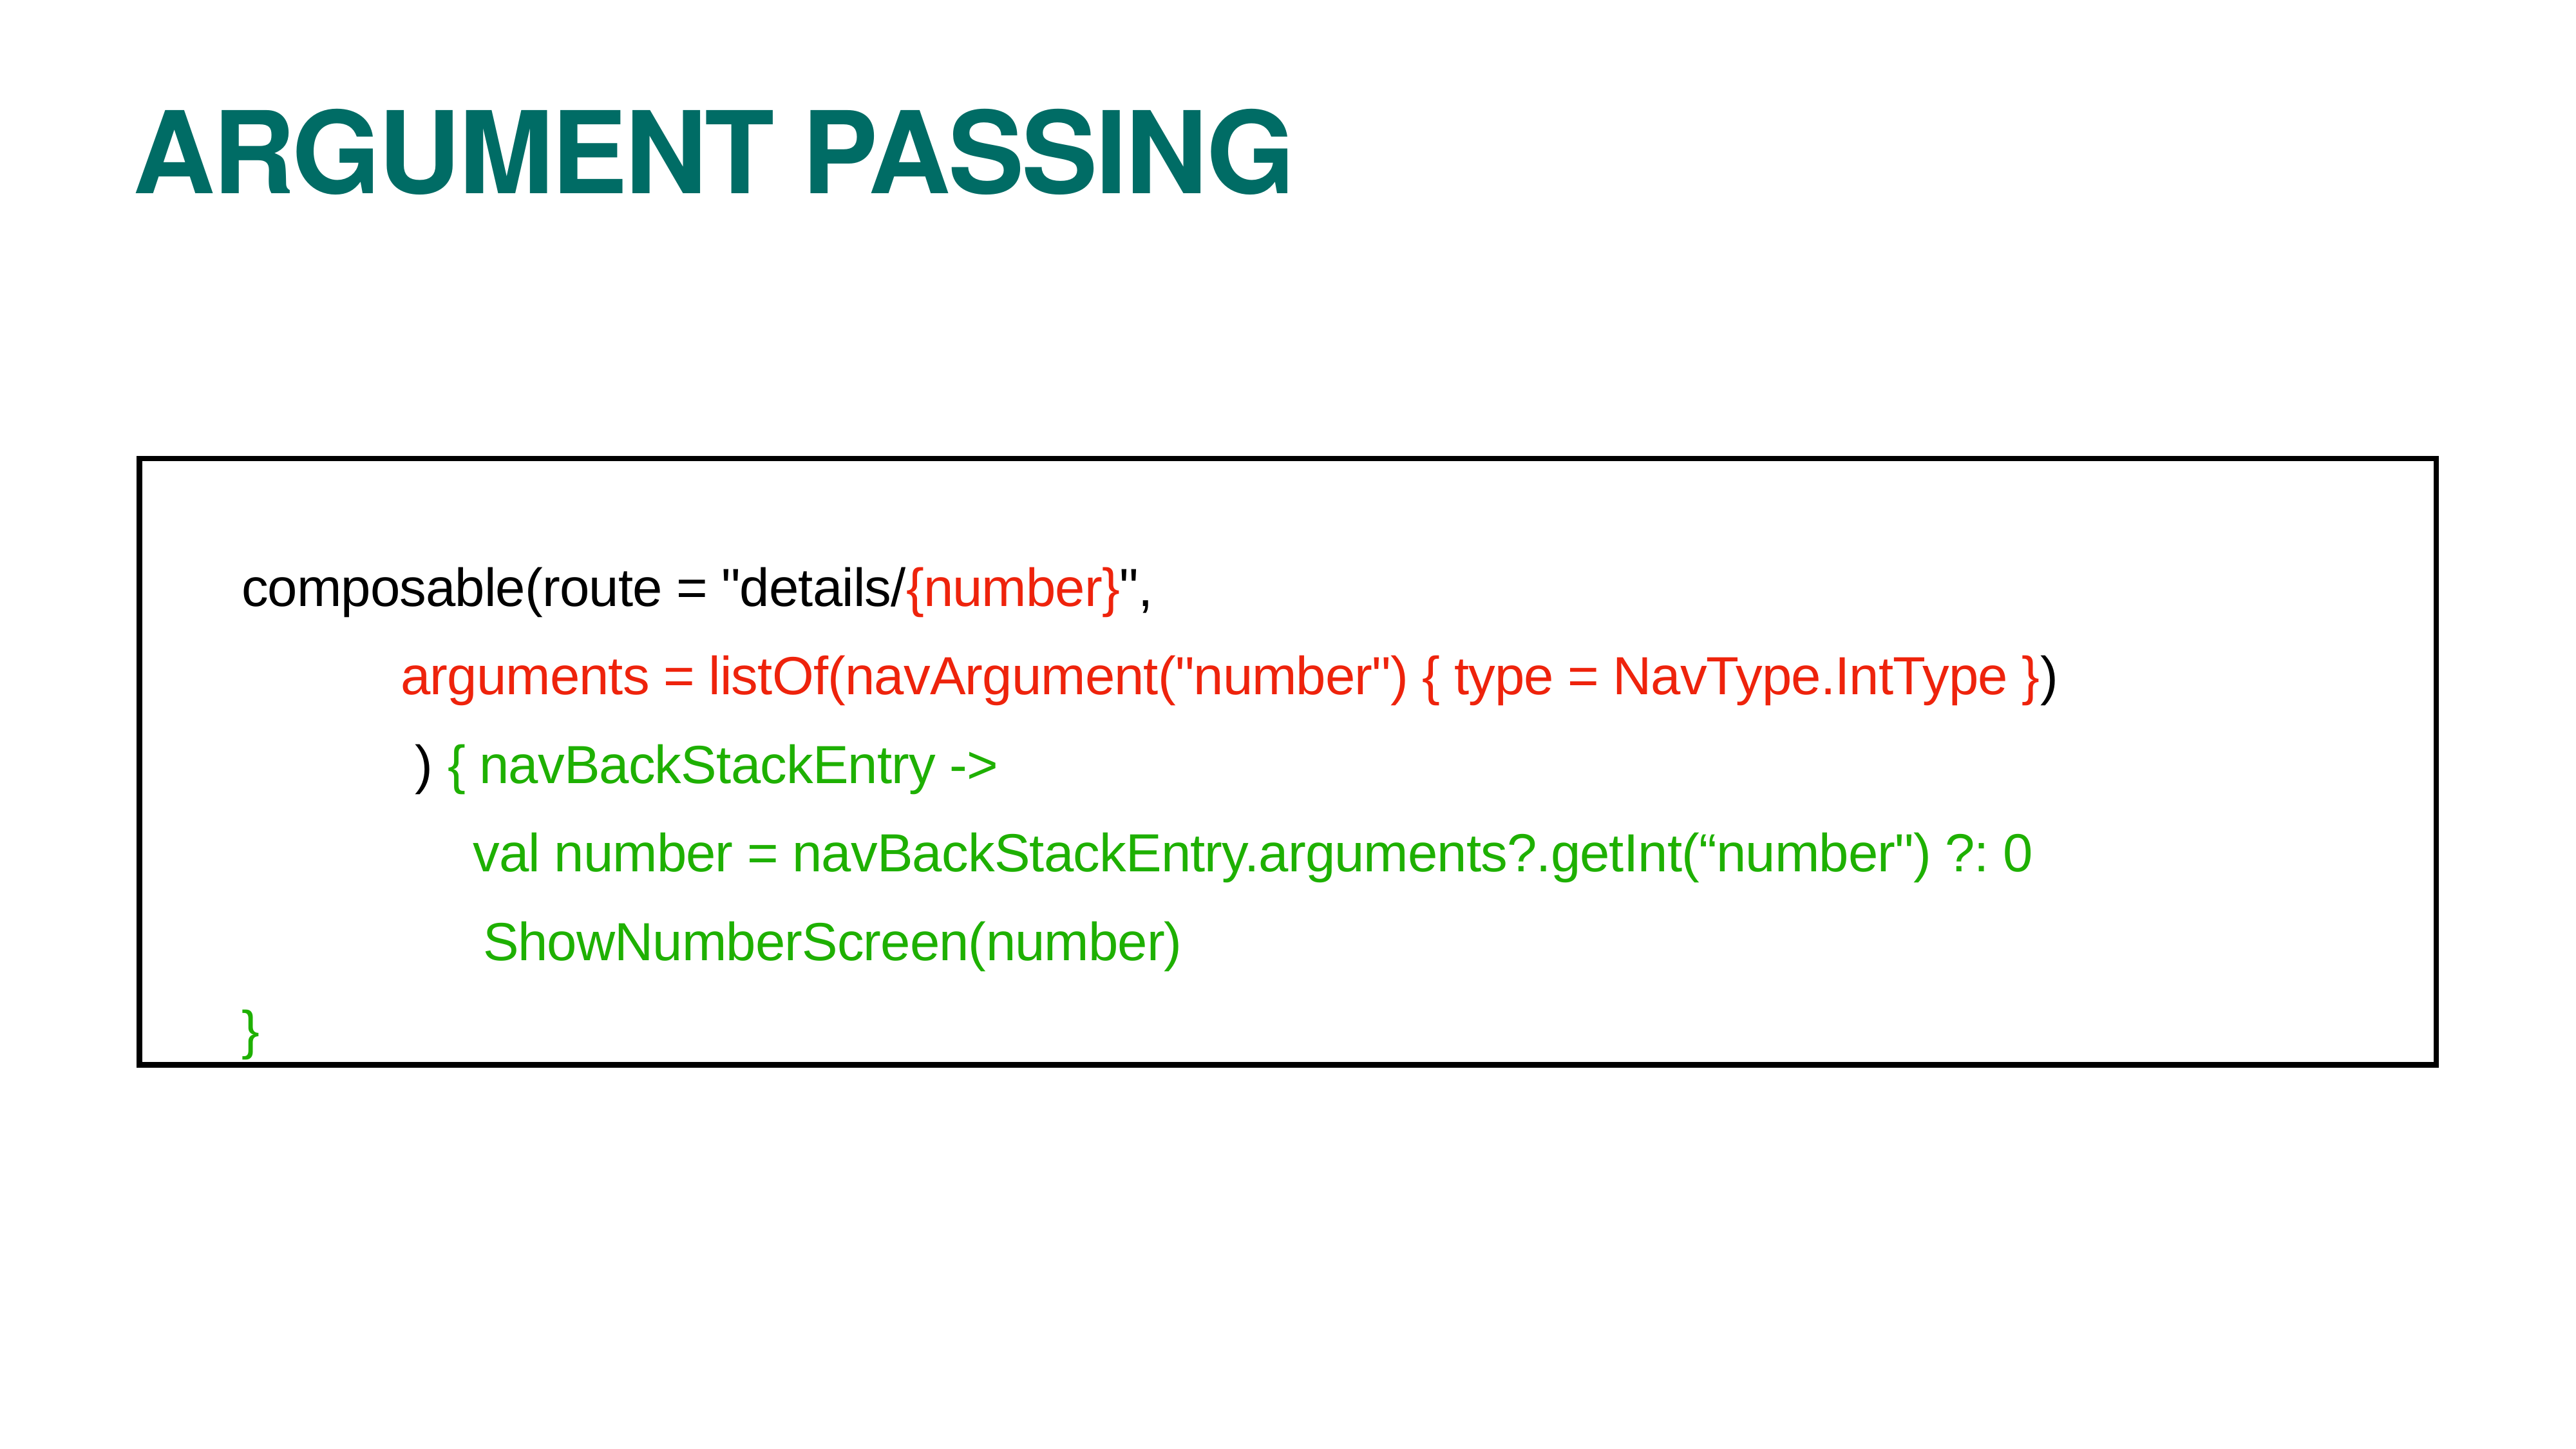

# ARGUMENT PASSING

composable(route = "details/{number}",
           arguments = listOf(navArgument("number") { type = NavType.IntType })
            ) { navBackStackEntry ->
                val number = navBackStackEntry.arguments?.getInt(“number") ?: 0
ShowNumberScreen(number)
}